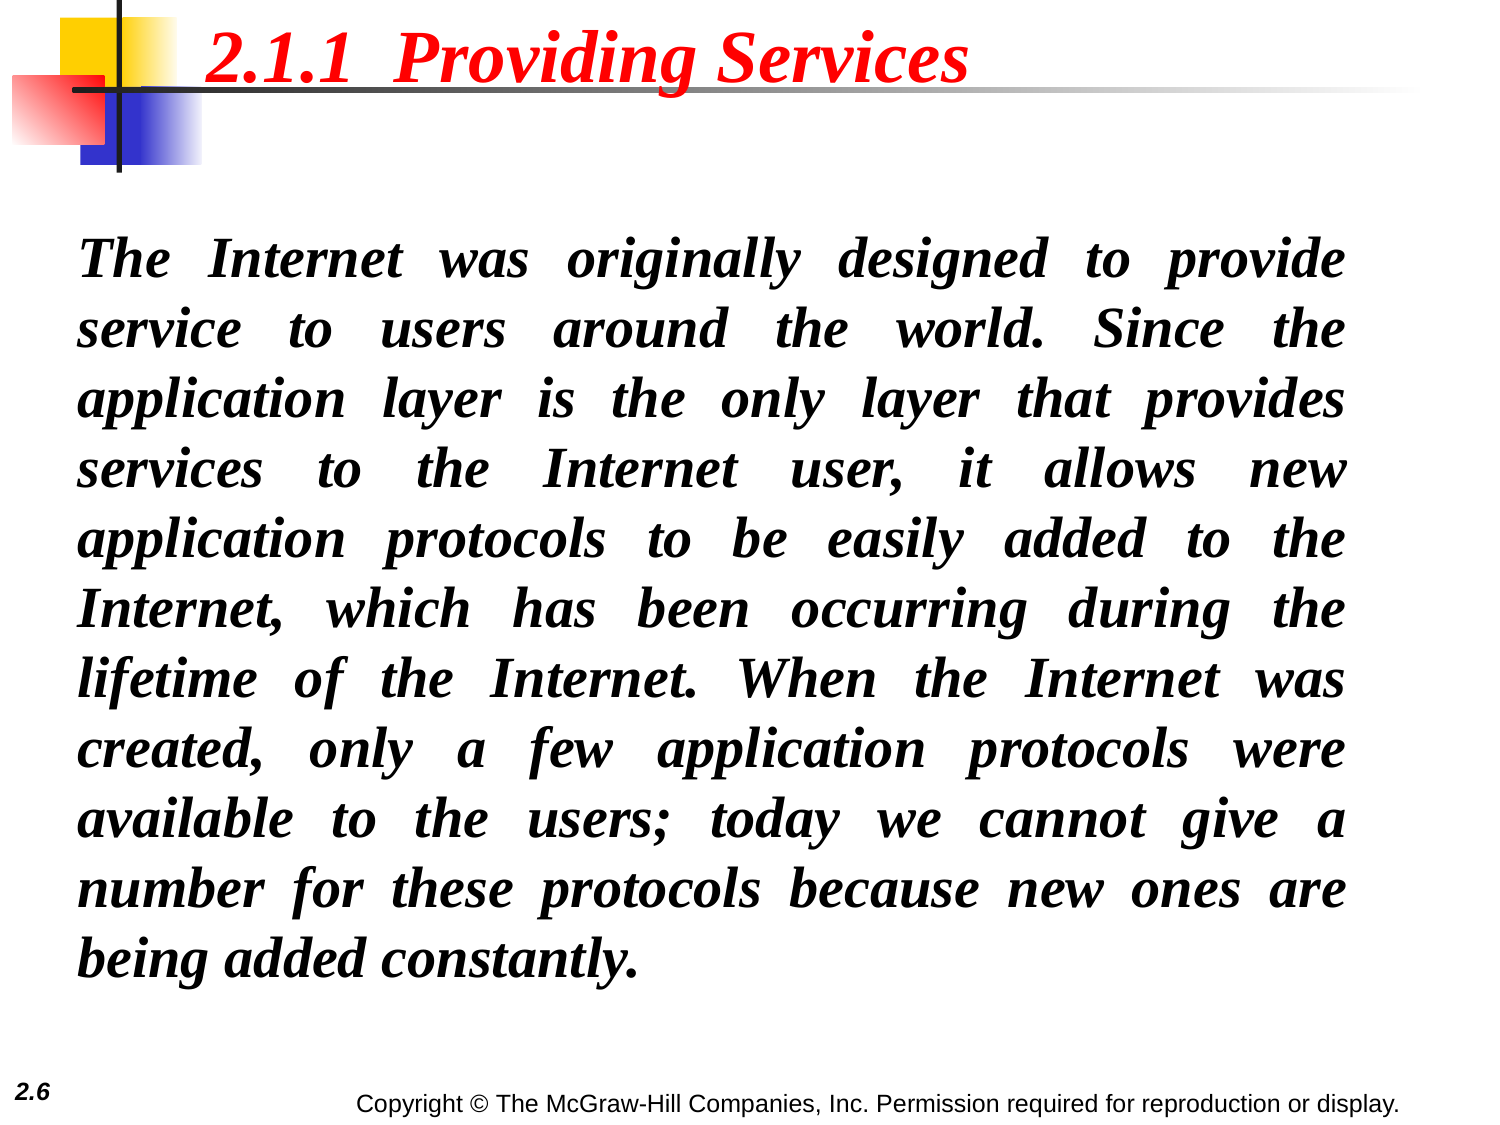

2.1.1  Providing Services

The Internet was originally designed to provide service to users around the world. Since the application layer is the only layer that provides services to the Internet user, it allows new application protocols to be easily added to the Internet, which has been occurring during the lifetime of the Internet. When the Internet was created, only a few application protocols were available to the users; today we cannot give a number for these protocols because new ones are being added constantly.
2.6